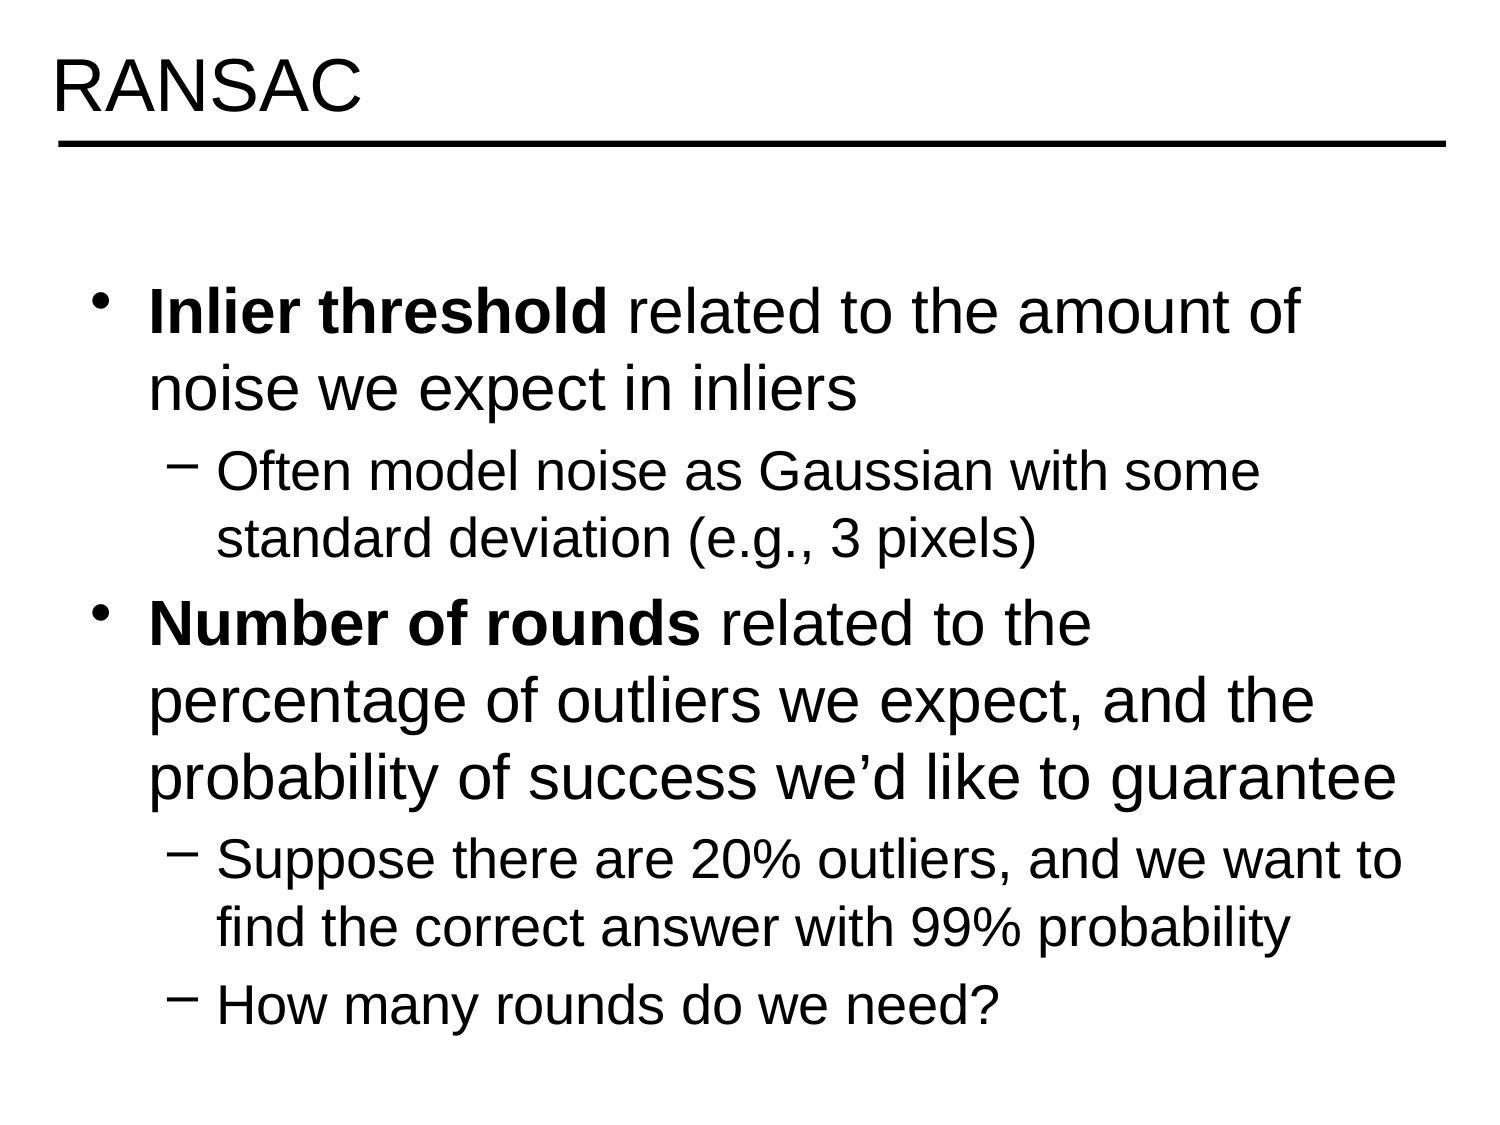

# RANSAC
Inlier threshold related to the amount of noise we expect in inliers
Often model noise as Gaussian with some standard deviation (e.g., 3 pixels)
Number of rounds related to the percentage of outliers we expect, and the probability of success we’d like to guarantee
Suppose there are 20% outliers, and we want to find the correct answer with 99% probability
How many rounds do we need?